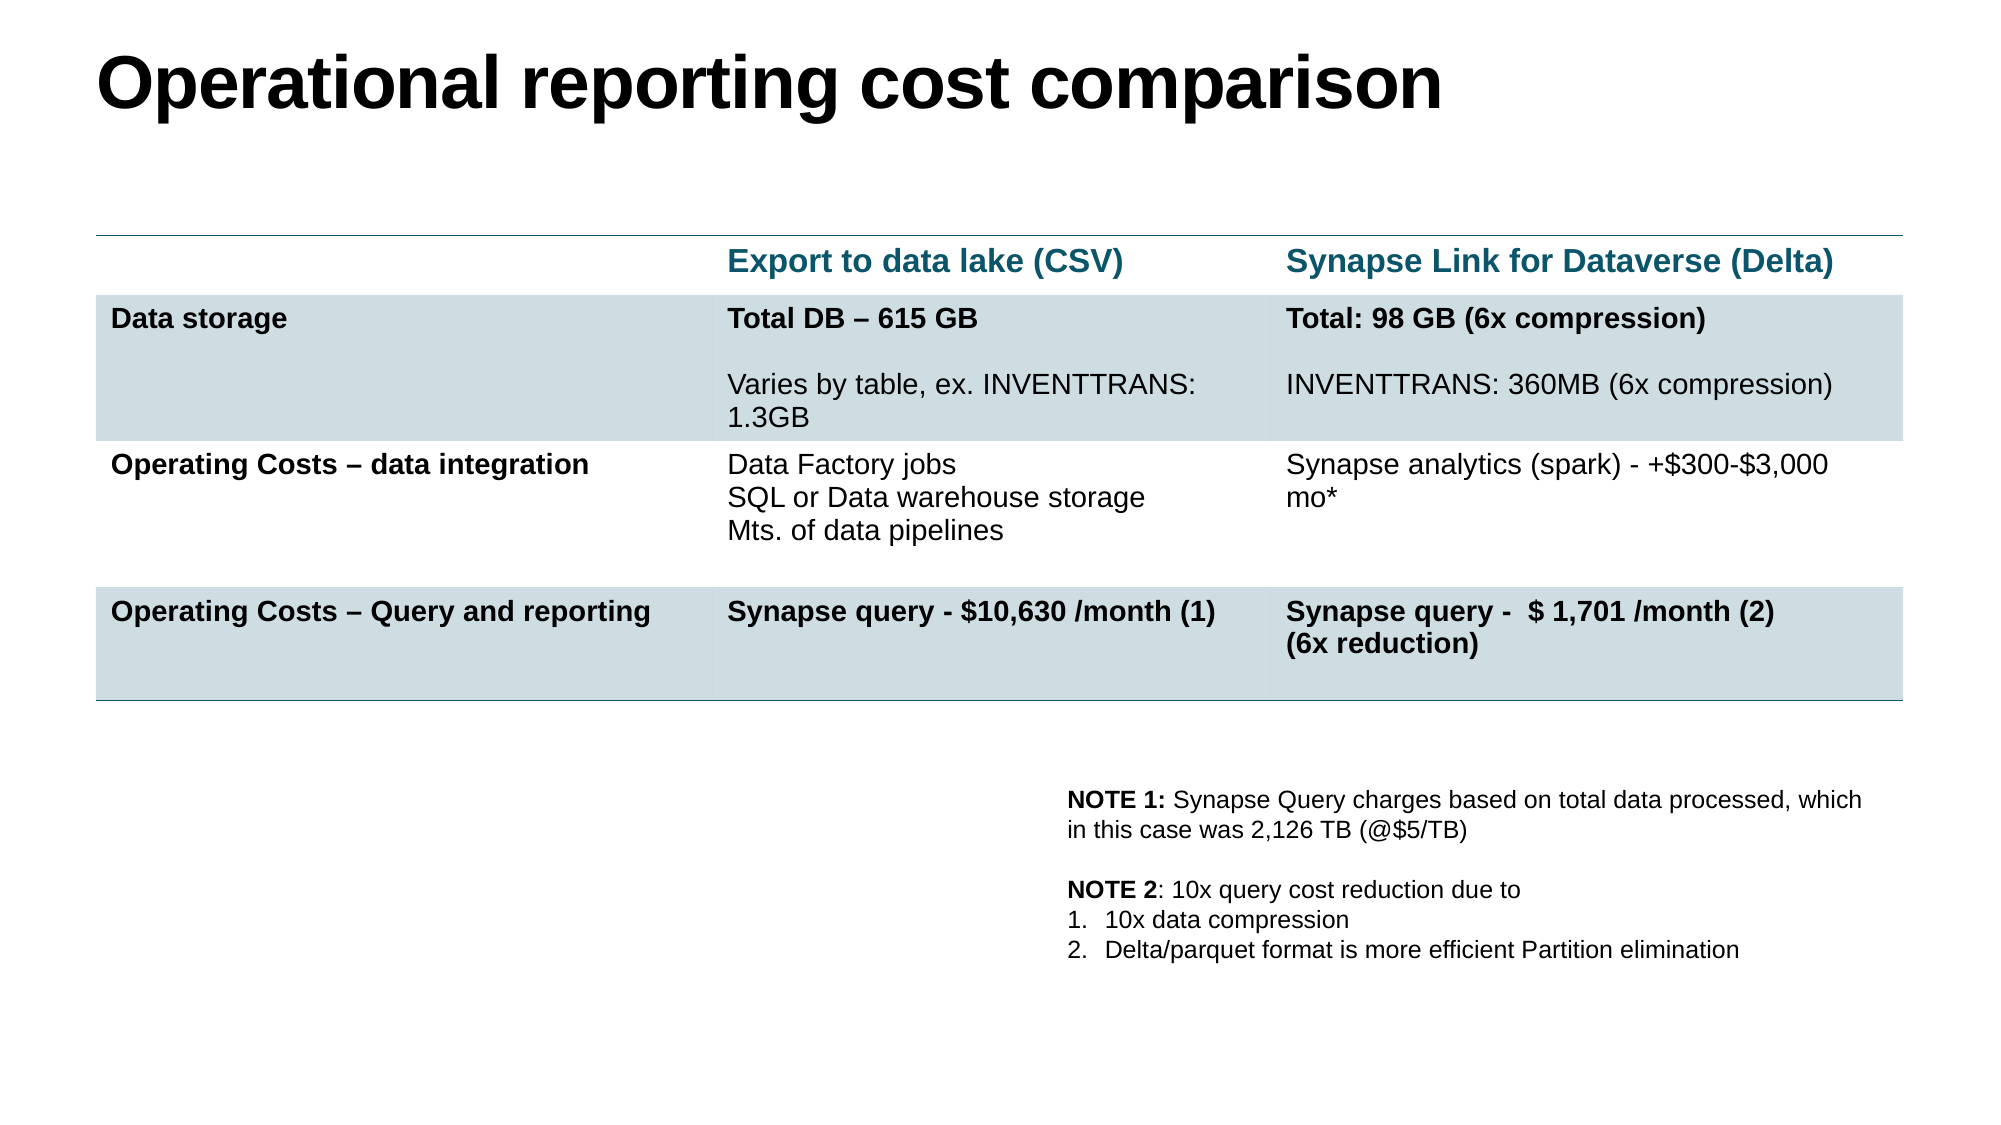

# Operational reporting cost comparison
|  | Export to data lake (CSV) | Synapse Link for Dataverse (Delta) |
| --- | --- | --- |
| Data storage | Total DB – 615 GB Varies by table, ex. INVENTTRANS: 1.3GB | Total: 98 GB (6x compression) INVENTTRANS: 360MB (6x compression) |
| Operating Costs – data integration | Data Factory jobs SQL or Data warehouse storage Mts. of data pipelines | Synapse analytics (spark) - +$300-$3,000 mo\* |
| Operating Costs – Query and reporting | Synapse query - $10,630 /month (1) | Synapse query - $ 1,701 /month (2) (6x reduction) |
NOTE 1: Synapse Query charges based on total data processed, which in this case was 2,126 TB (@$5/TB)

NOTE 2: 10x query cost reduction due to
10x data compression
Delta/parquet format is more efficient Partition elimination